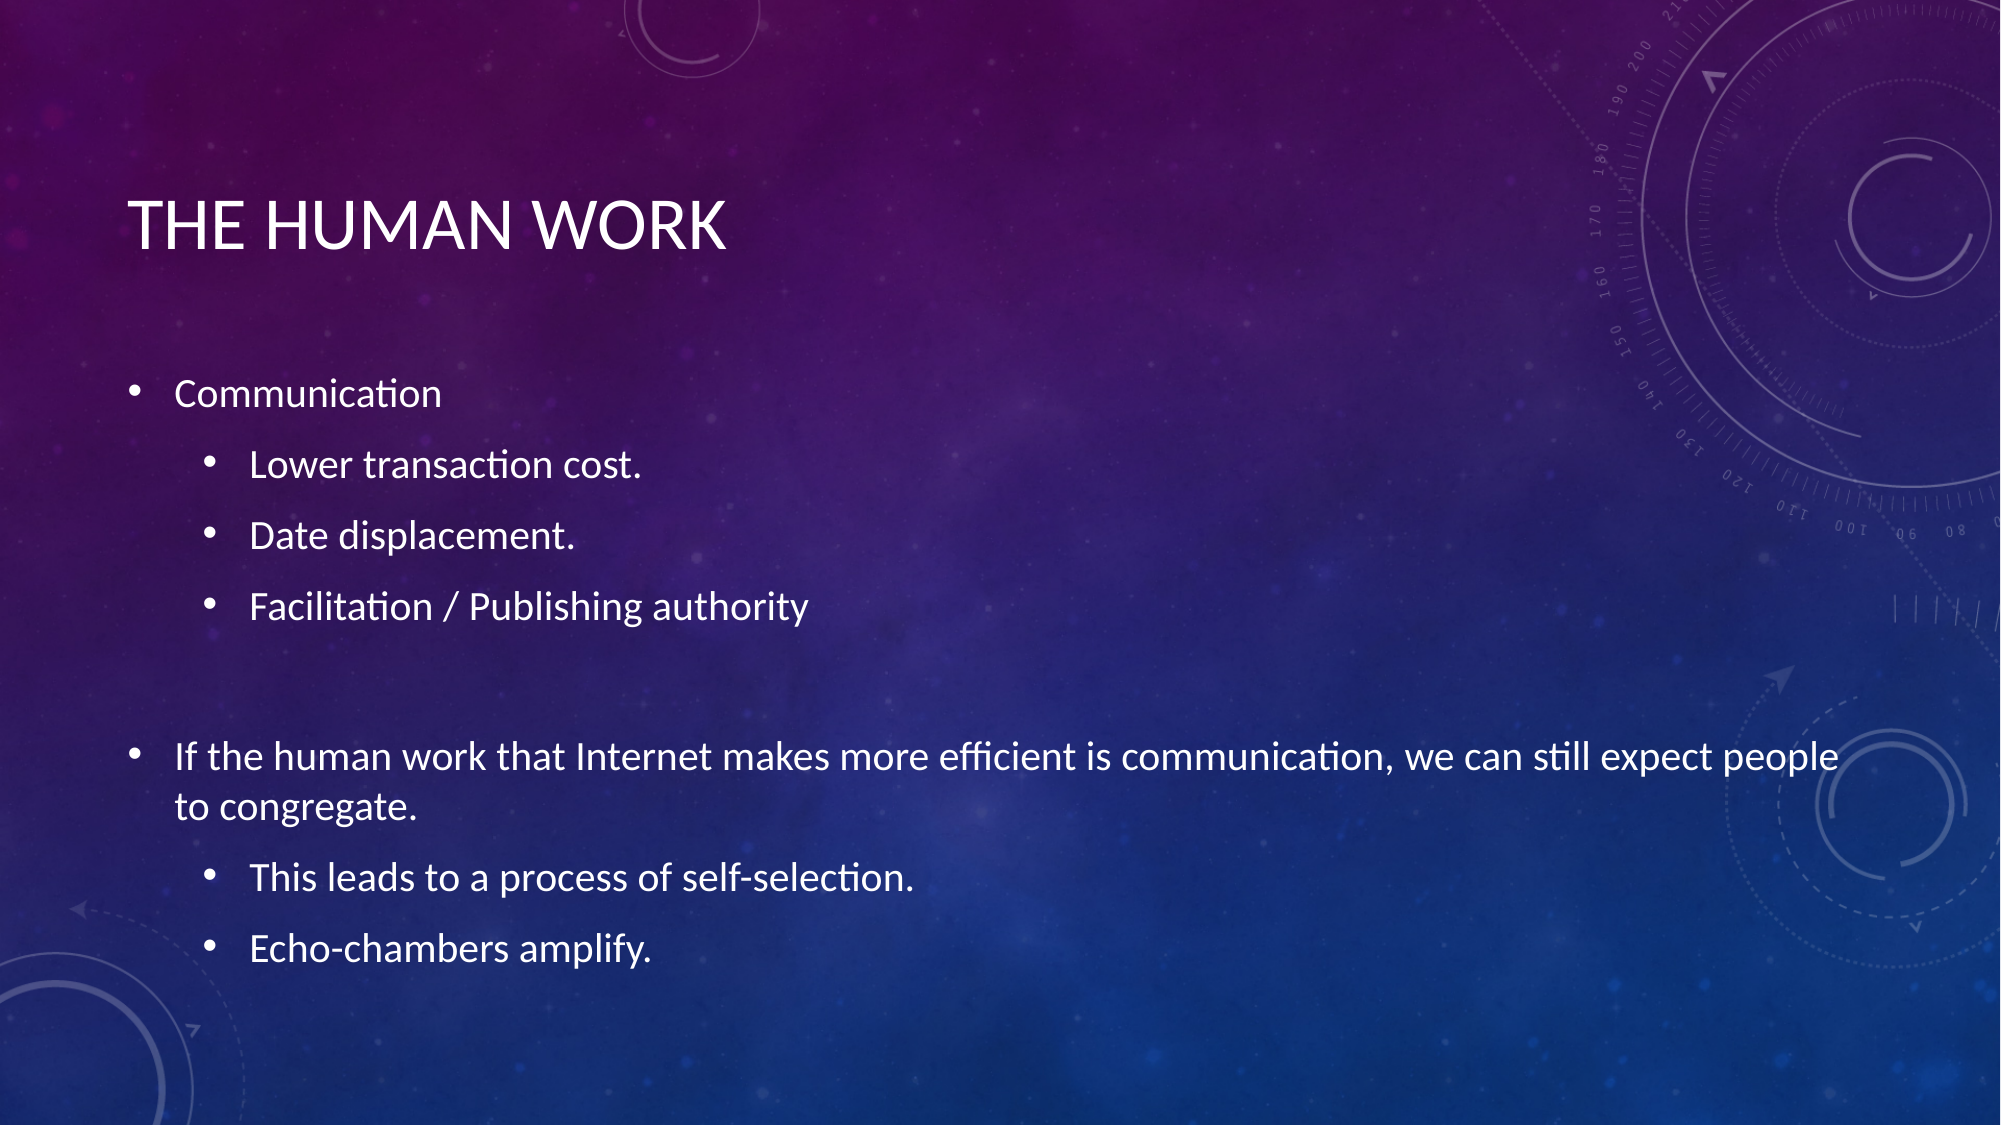

# The Human Work
Communication
Lower transaction cost.
Date displacement.
Facilitation / Publishing authority

If the human work that Internet makes more efficient is communication, we can still expect people to congregate.
This leads to a process of self-selection.
Echo-chambers amplify.